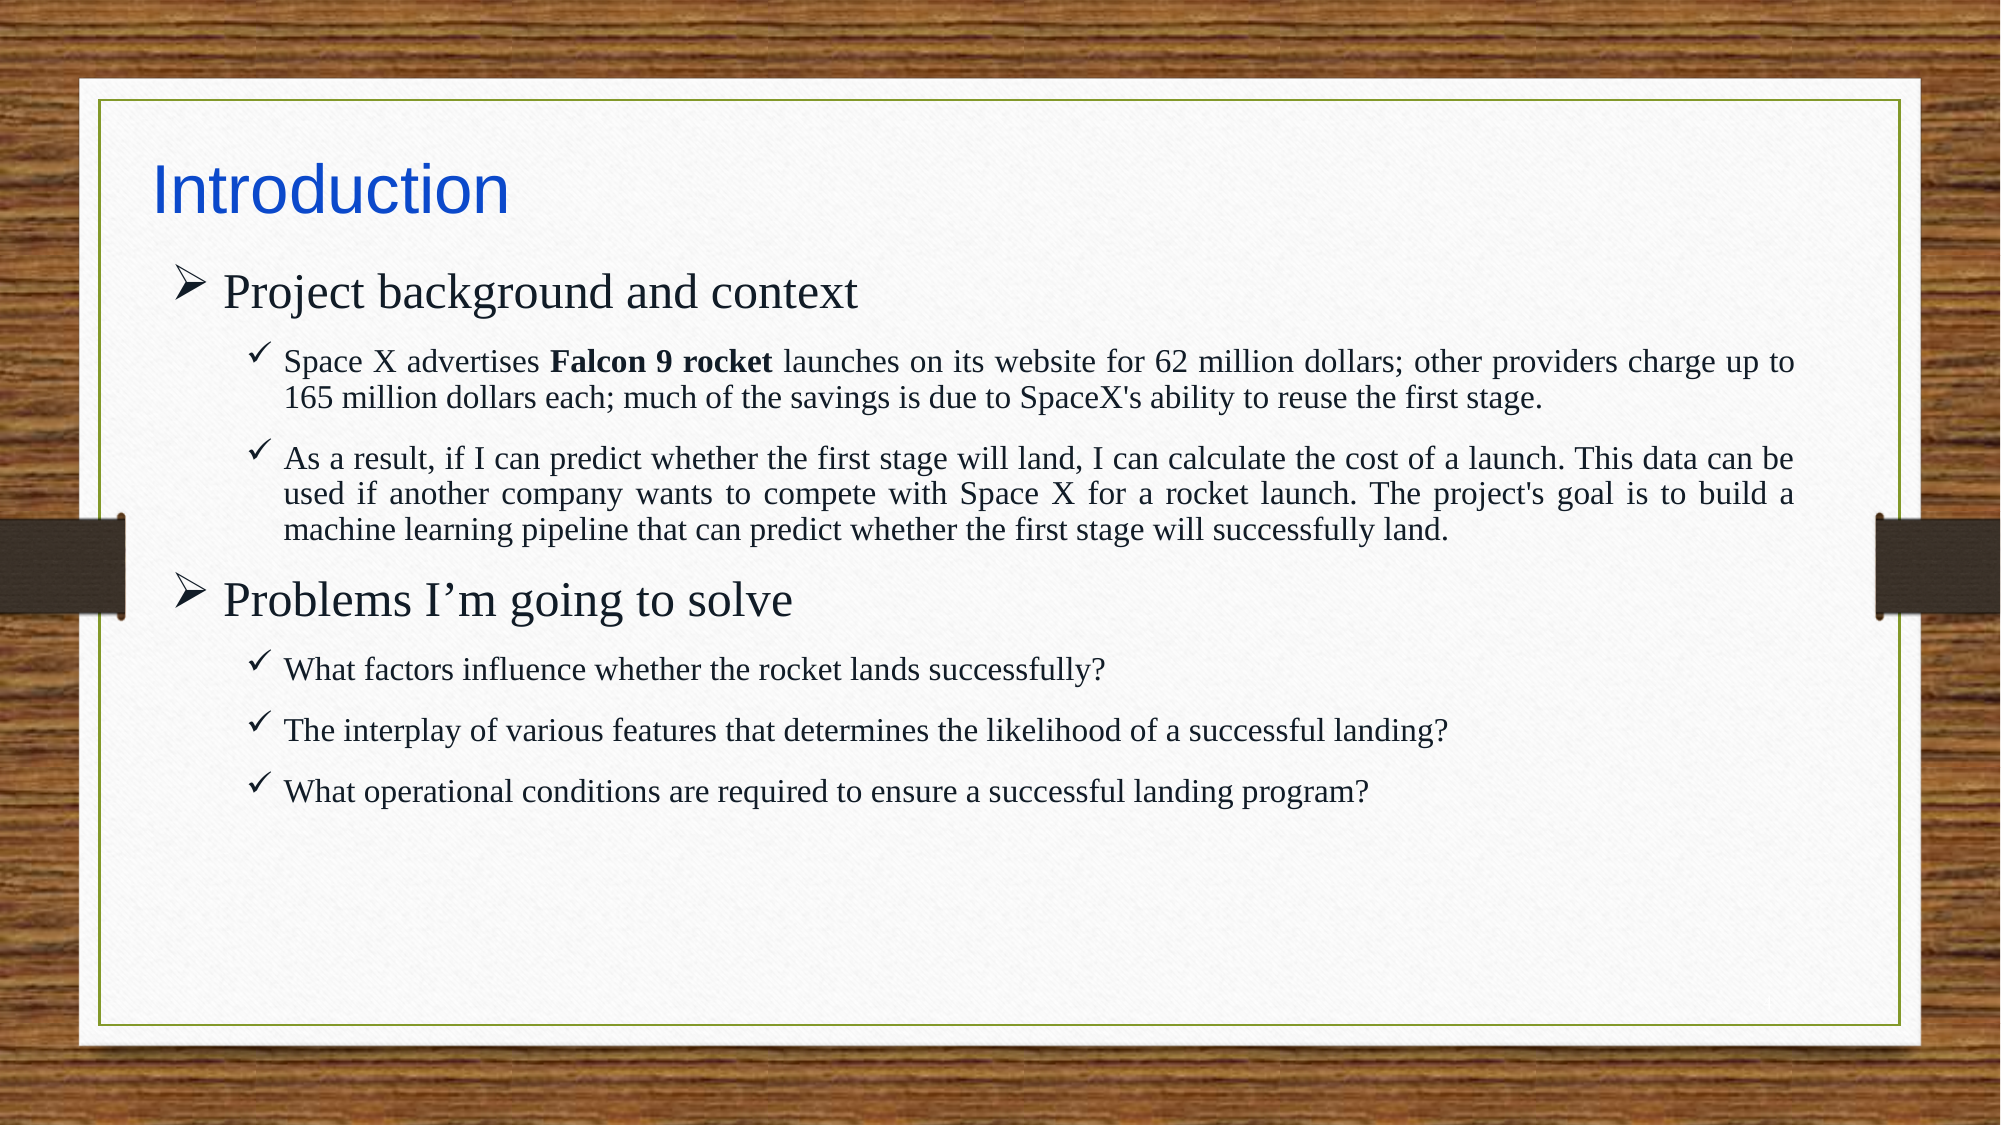

Introduction
 Project background and context
Space X advertises Falcon 9 rocket launches on its website for 62 million dollars; other providers charge up to 165 million dollars each; much of the savings is due to SpaceX's ability to reuse the first stage.
As a result, if I can predict whether the first stage will land, I can calculate the cost of a launch. This data can be used if another company wants to compete with Space X for a rocket launch. The project's goal is to build a machine learning pipeline that can predict whether the first stage will successfully land.
 Problems I’m going to solve
What factors influence whether the rocket lands successfully?
The interplay of various features that determines the likelihood of a successful landing?
What operational conditions are required to ensure a successful landing program?
4